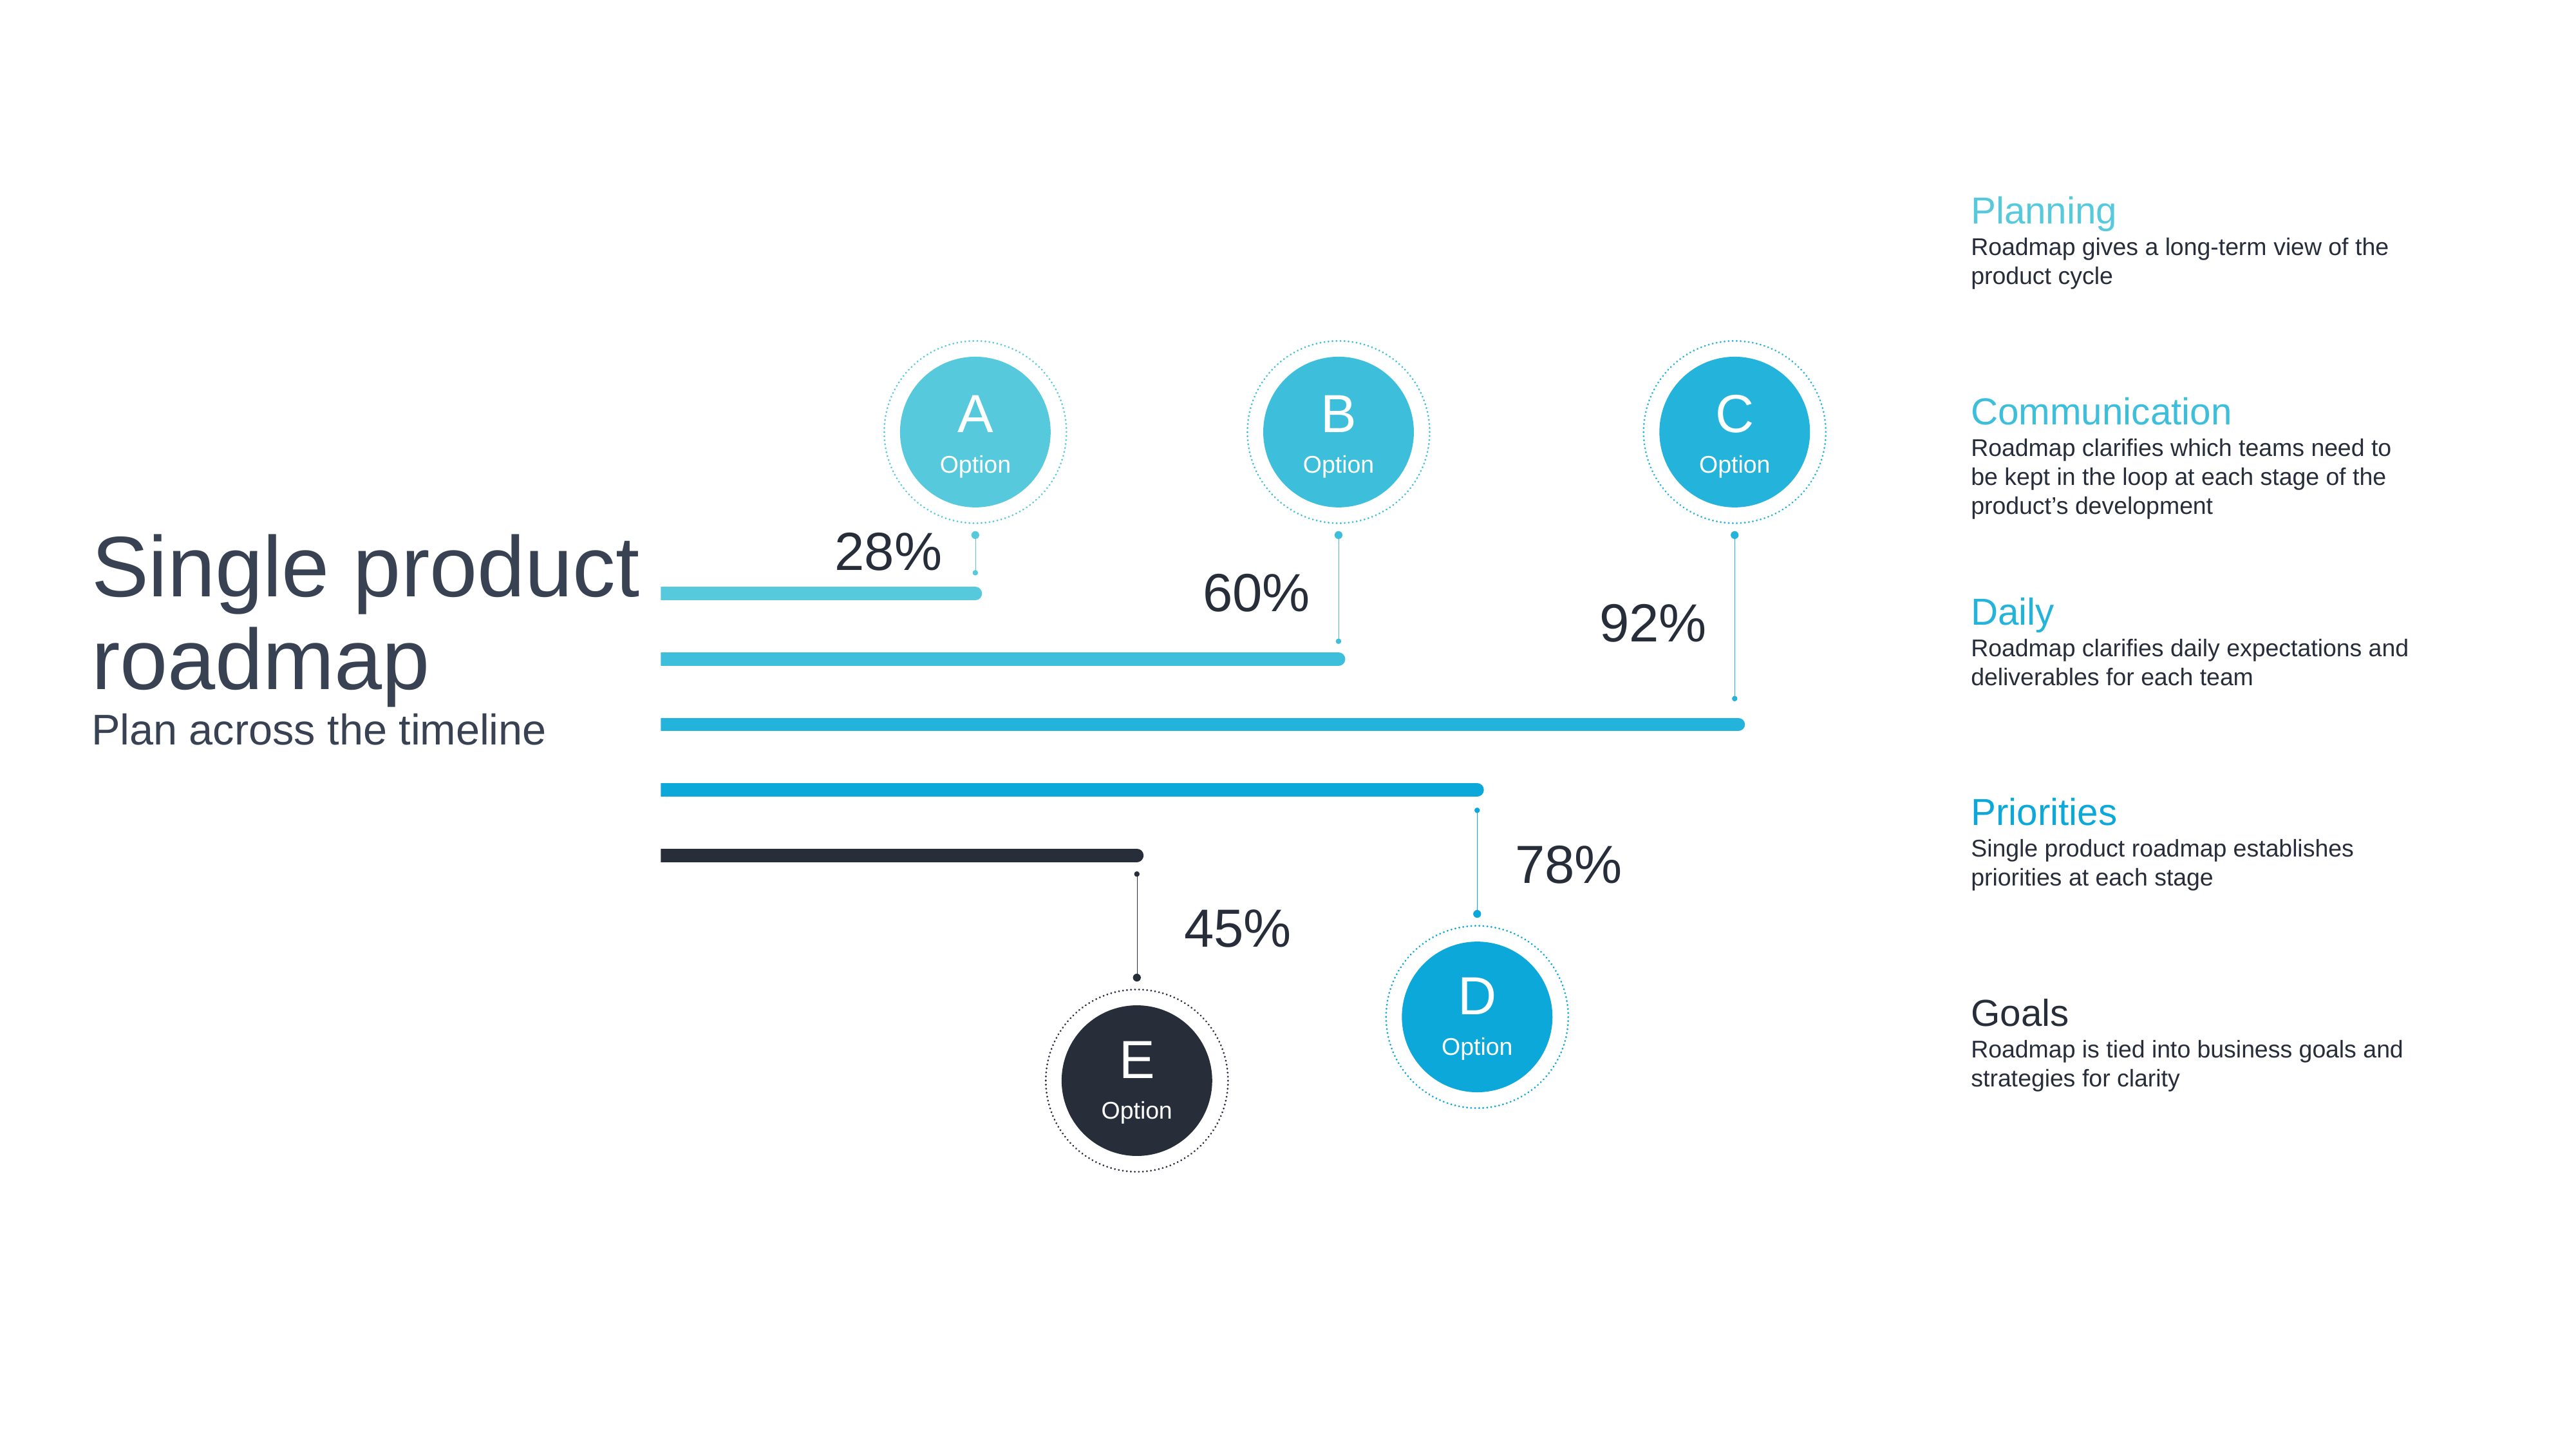

Planning
Roadmap gives a long-term view of the product cycle

A
Option

B
Option

C
Option
Communication
Roadmap clarifies which teams need to be kept in the loop at each stage of the product’s development
28%
Single product roadmap
Plan across the timeline

60%
Daily
Roadmap clarifies daily expectations and deliverables for each team
92%
Priorities
Single product roadmap establishes priorities at each stage

D
Option
78%

E
Option
45%
Goals
Roadmap is tied into business goals and strategies for clarity